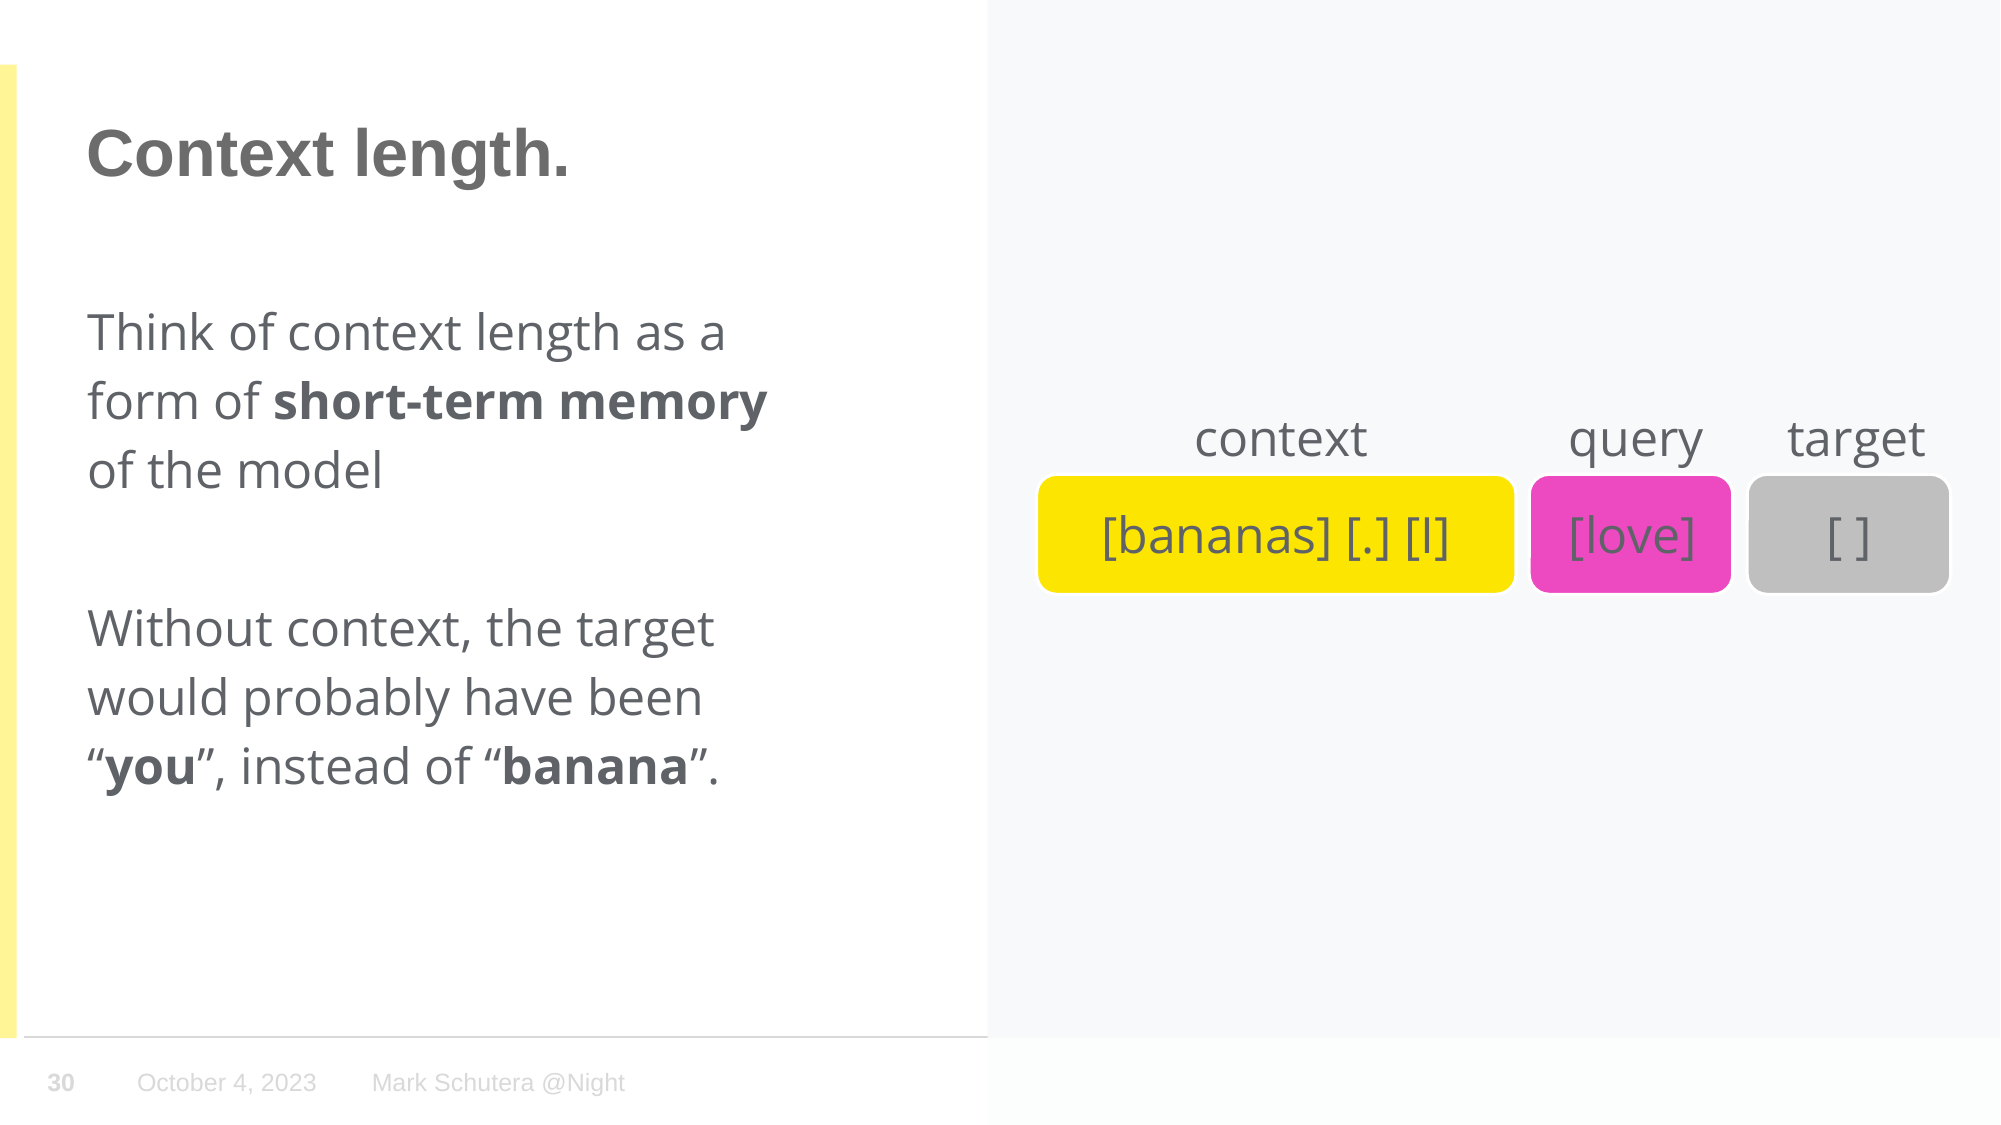

# Context length.
Think of context length as a form of short-term memory of the model

Without context, the target would probably have been “you”, instead of “banana”.

query
target
context

[bananas] [.] [I]
[love]
   [ ]
30
October 4, 2023